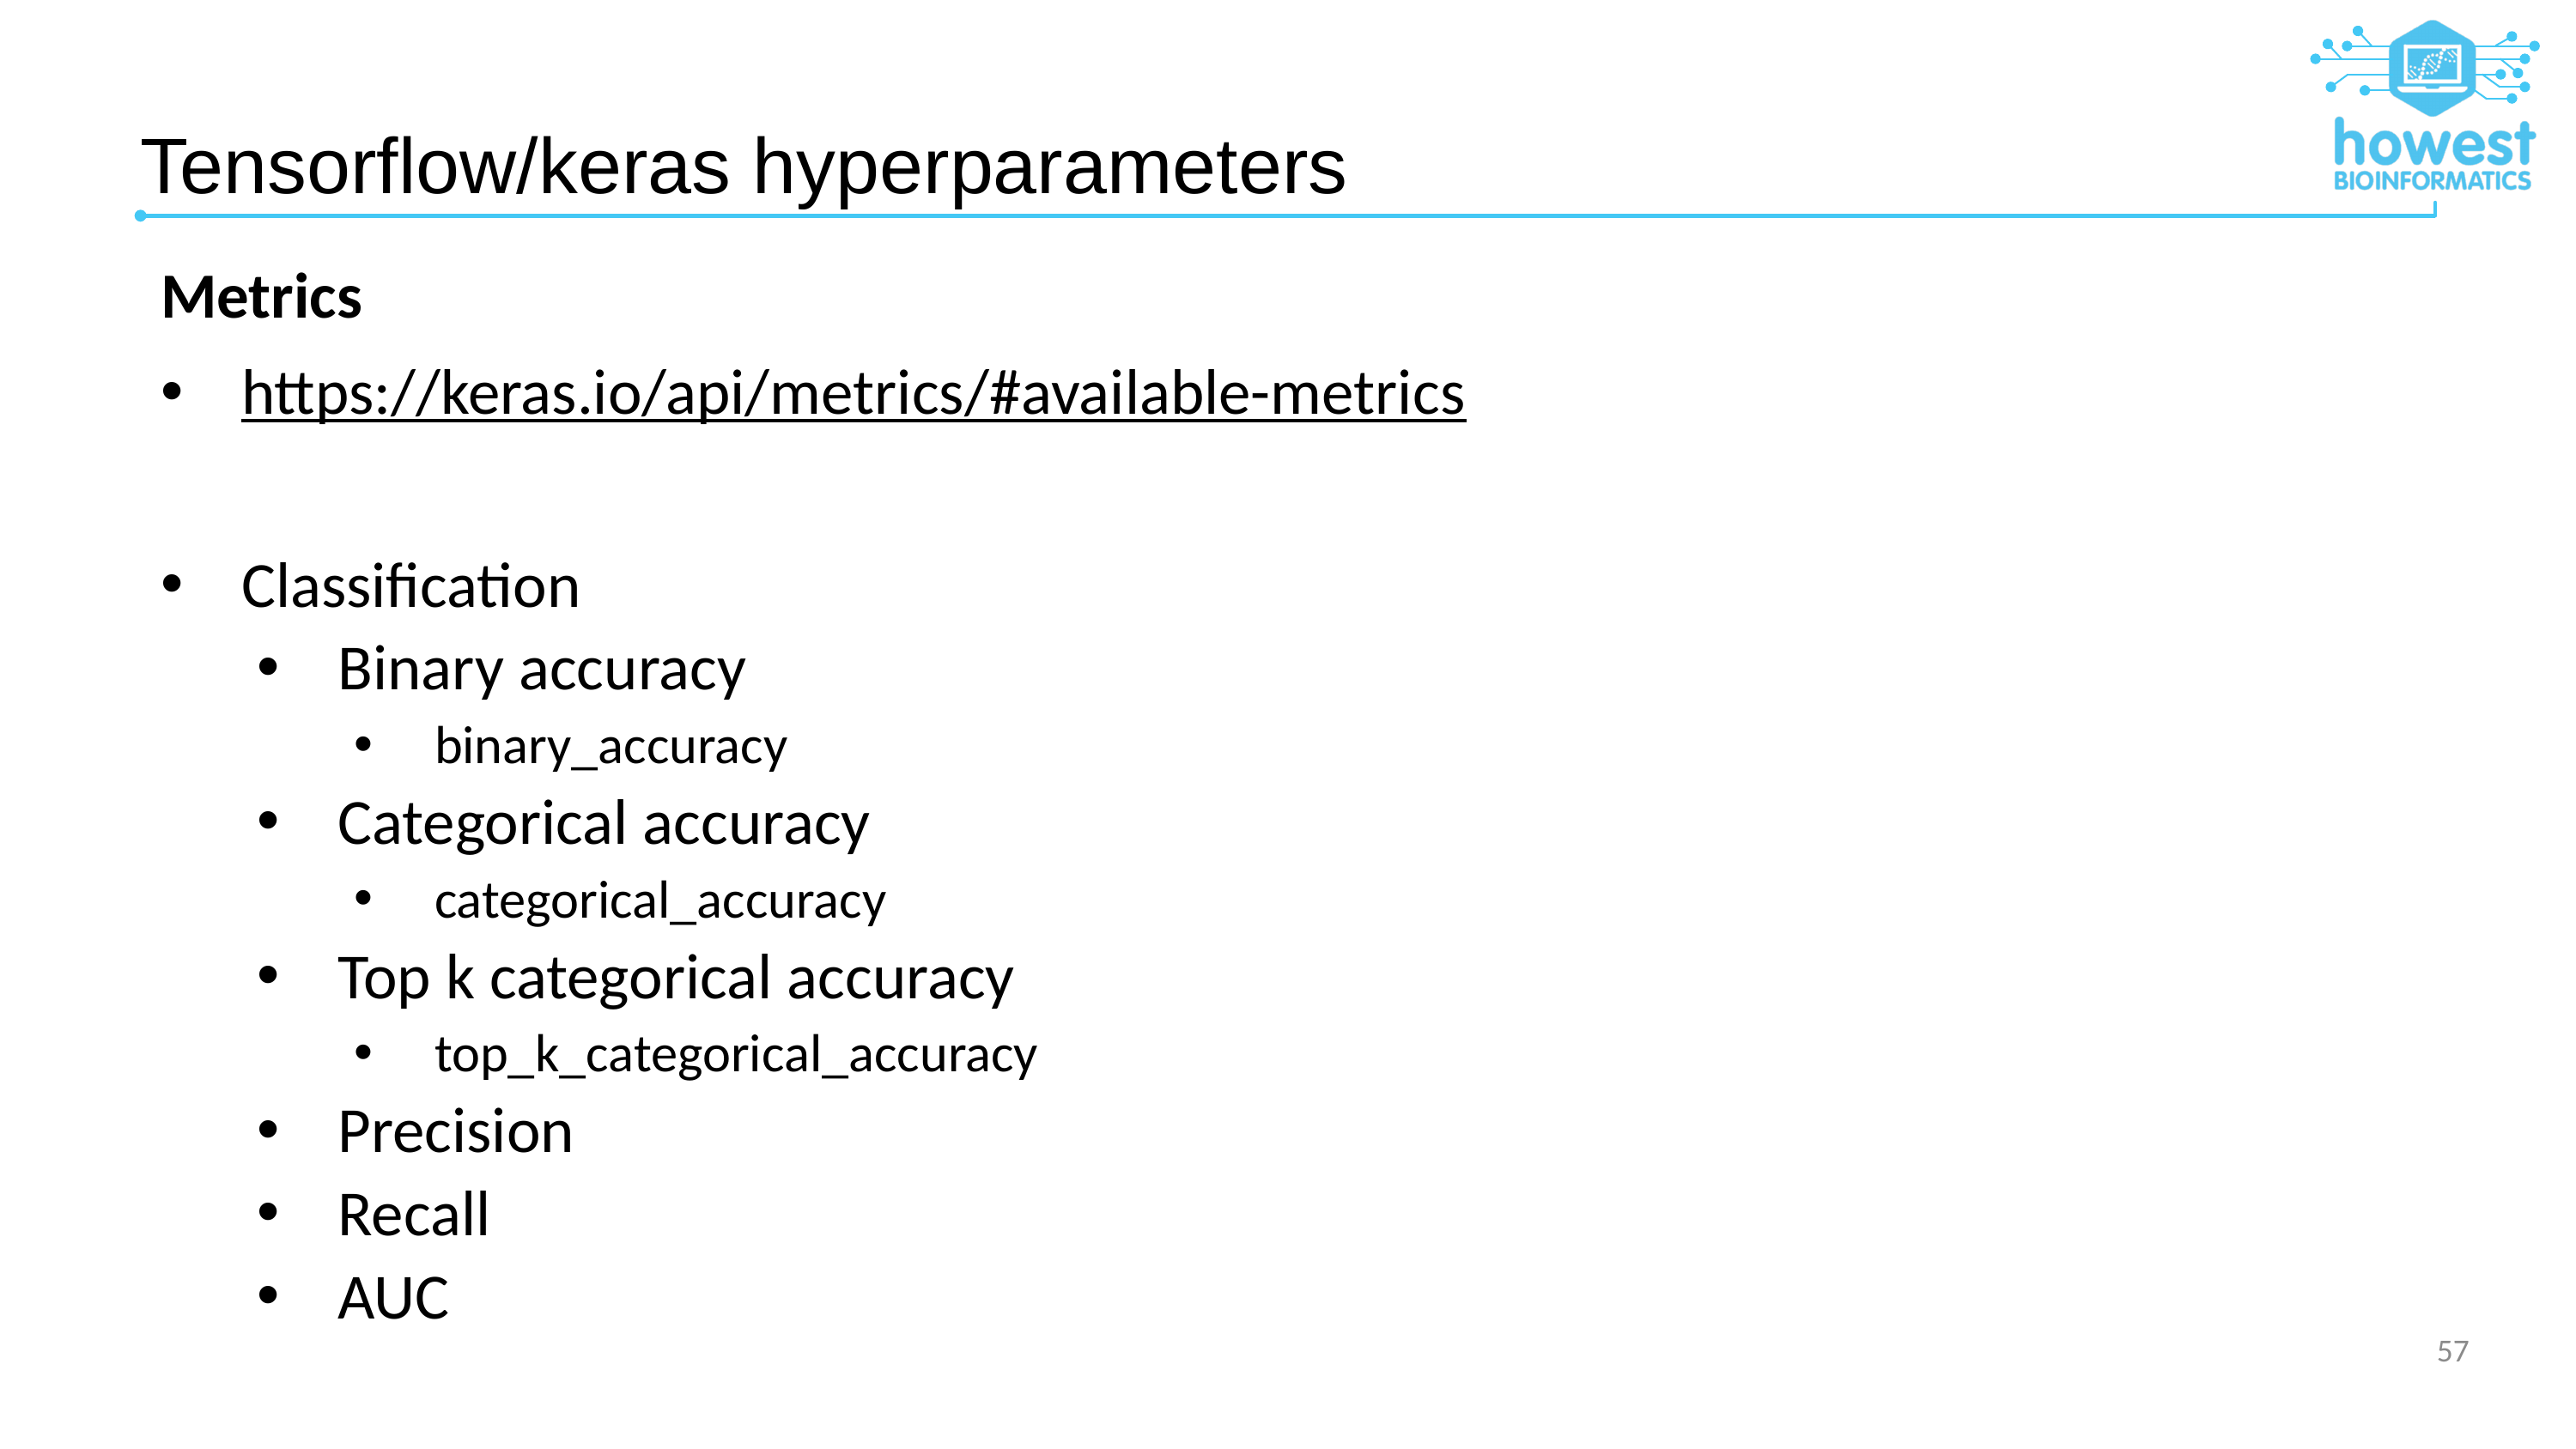

# Tensorflow/keras hyperparameters
Metrics
https://keras.io/api/metrics/#available-metrics

Classification
Binary accuracy
binary_accuracy
Categorical accuracy
categorical_accuracy
Top k categorical accuracy
top_k_categorical_accuracy
Precision
Recall
AUC

57